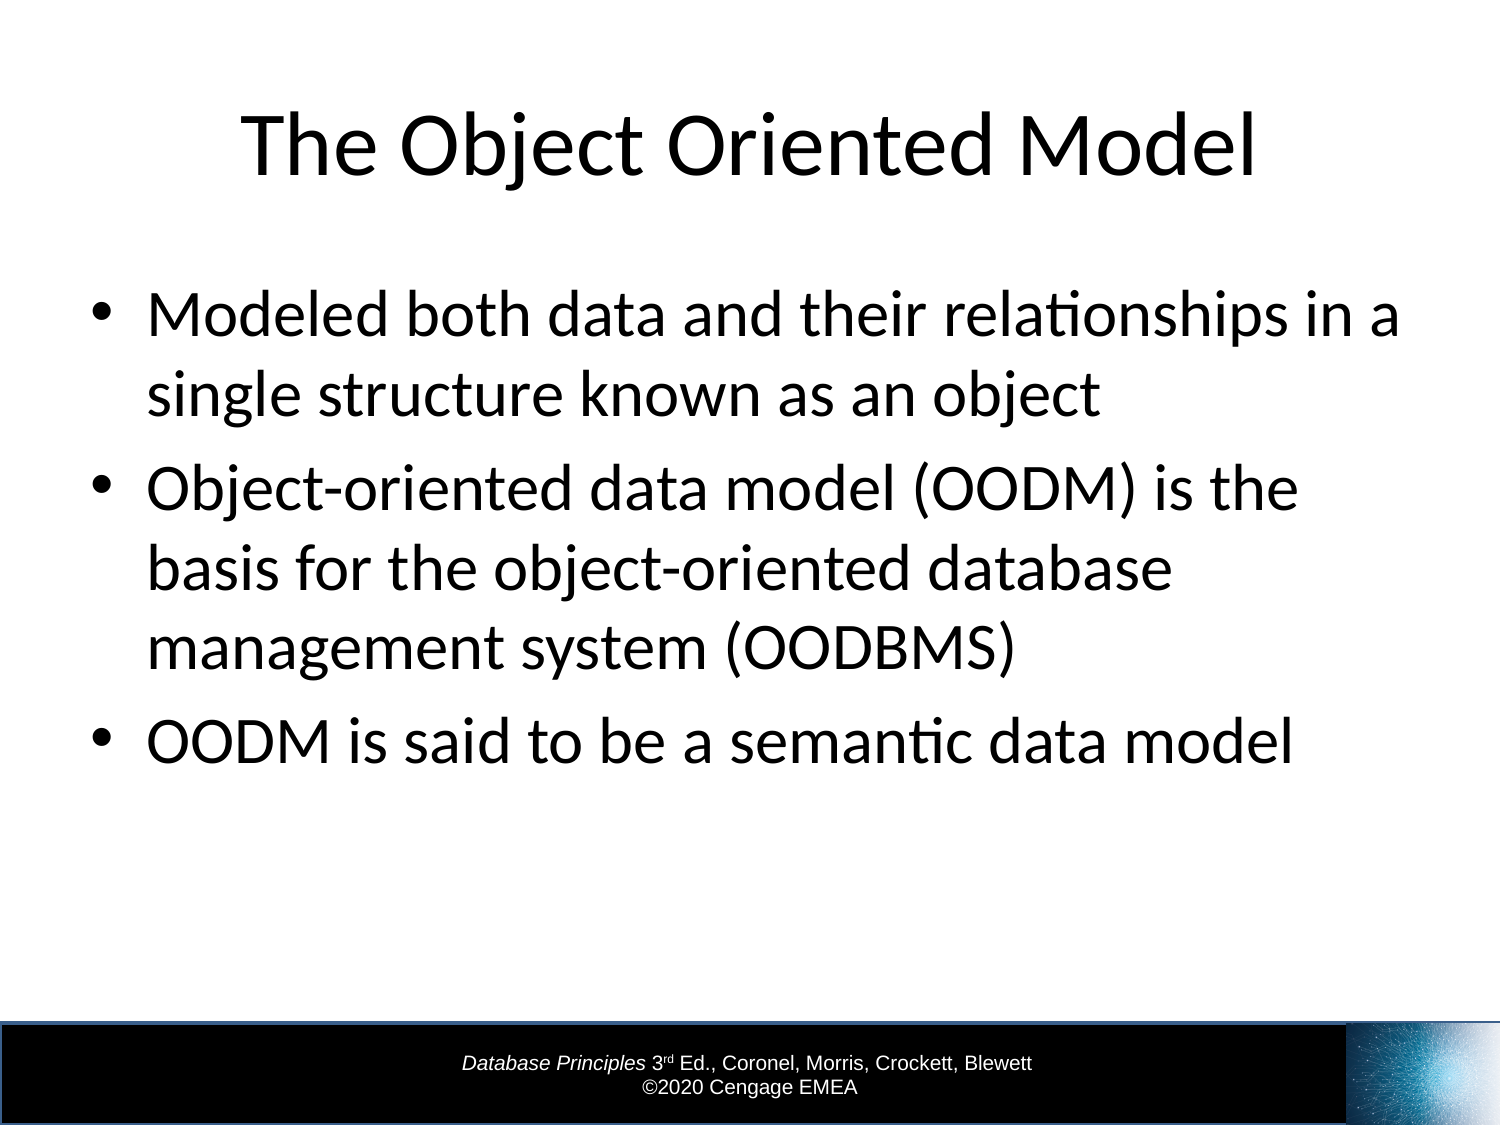

# The Object Oriented Model
Modeled both data and their relationships in a single structure known as an object
Object-oriented data model (OODM) is the basis for the object-oriented database management system (OODBMS)
OODM is said to be a semantic data model